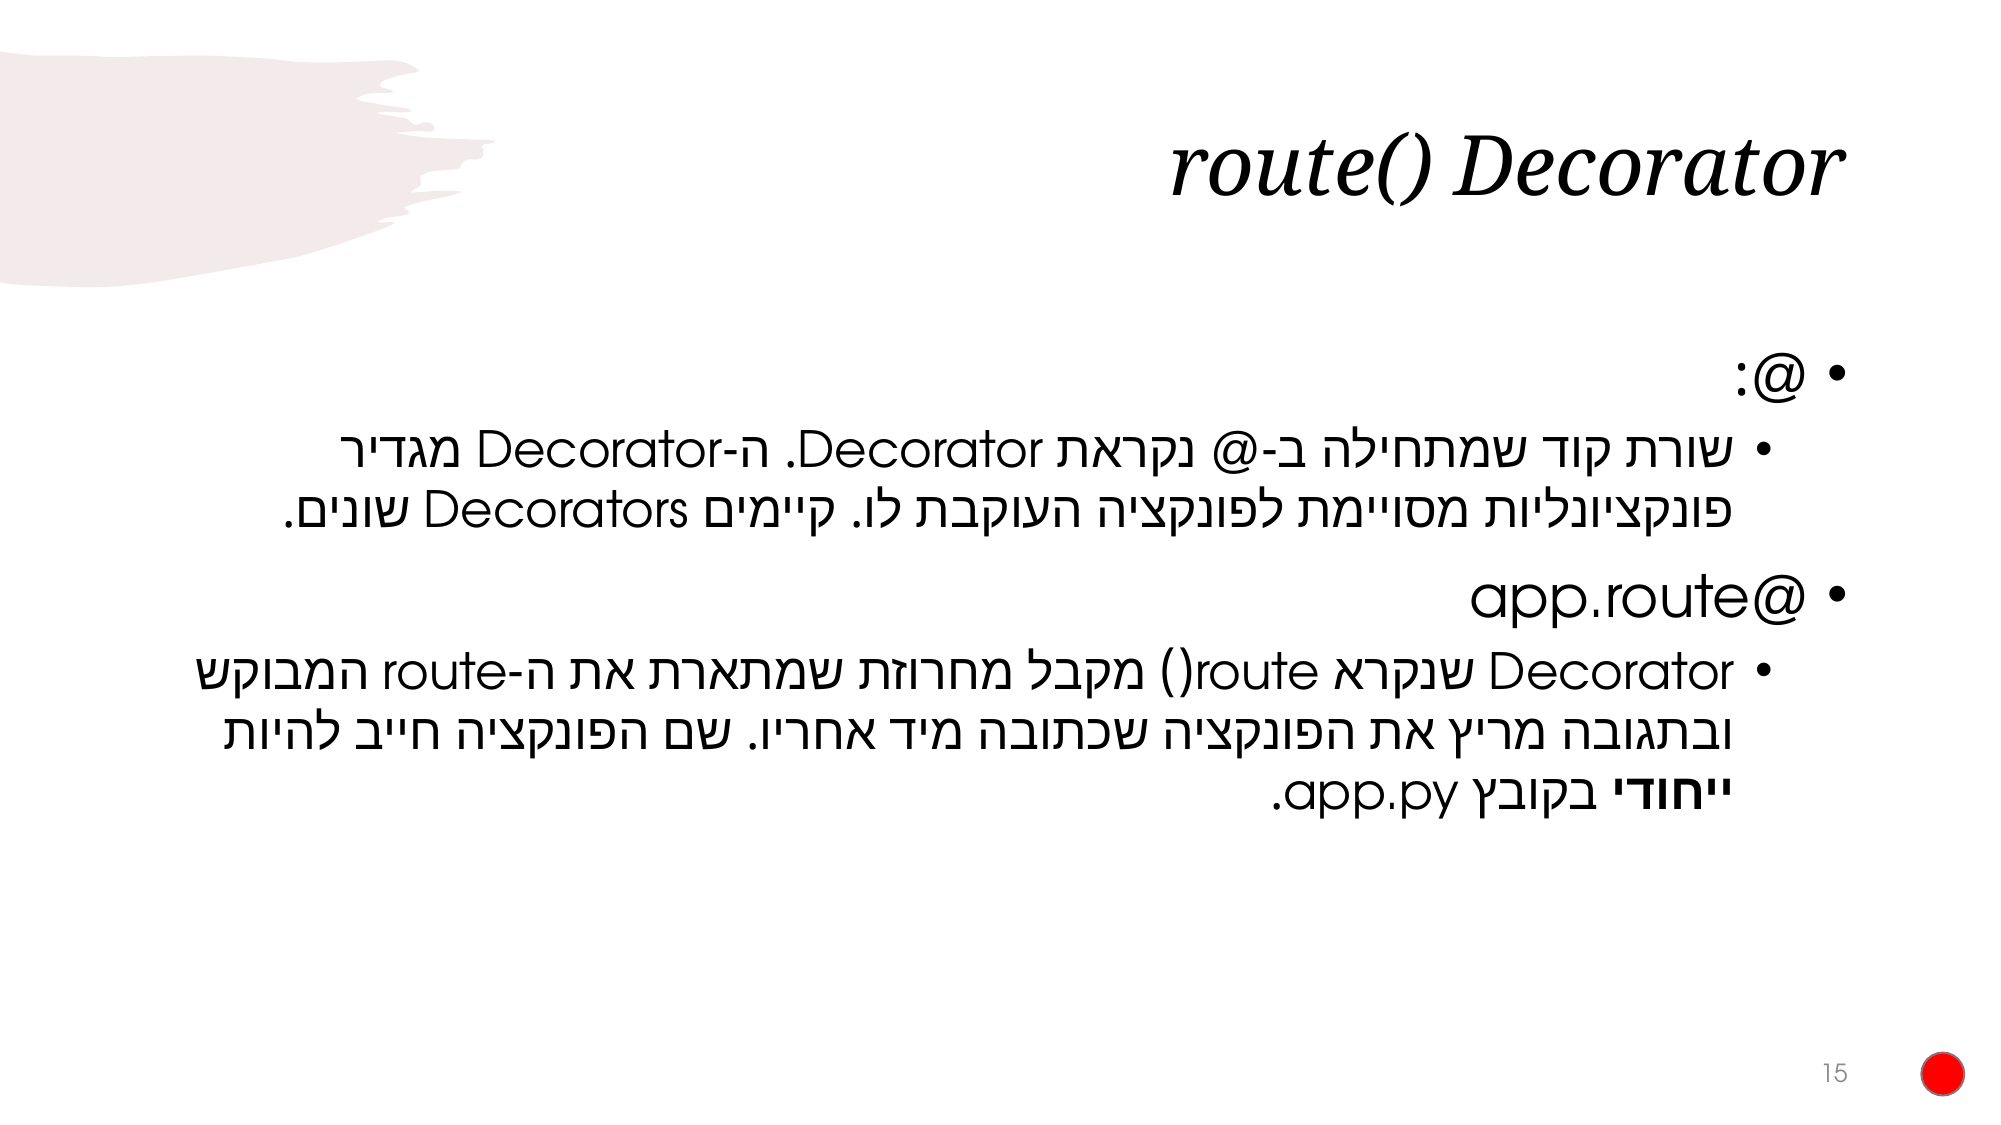

# route() Decorator
@:
שורת קוד שמתחילה ב-@ נקראת Decorator. ה-Decorator מגדיר פונקציונליות מסויימת לפונקציה העוקבת לו. קיימים Decorators שונים.
@app.route
Decorator שנקרא route() מקבל מחרוזת שמתארת את ה-route המבוקש ובתגובה מריץ את הפונקציה שכתובה מיד אחריו. שם הפונקציה חייב להיות ייחודי בקובץ app.py.

15